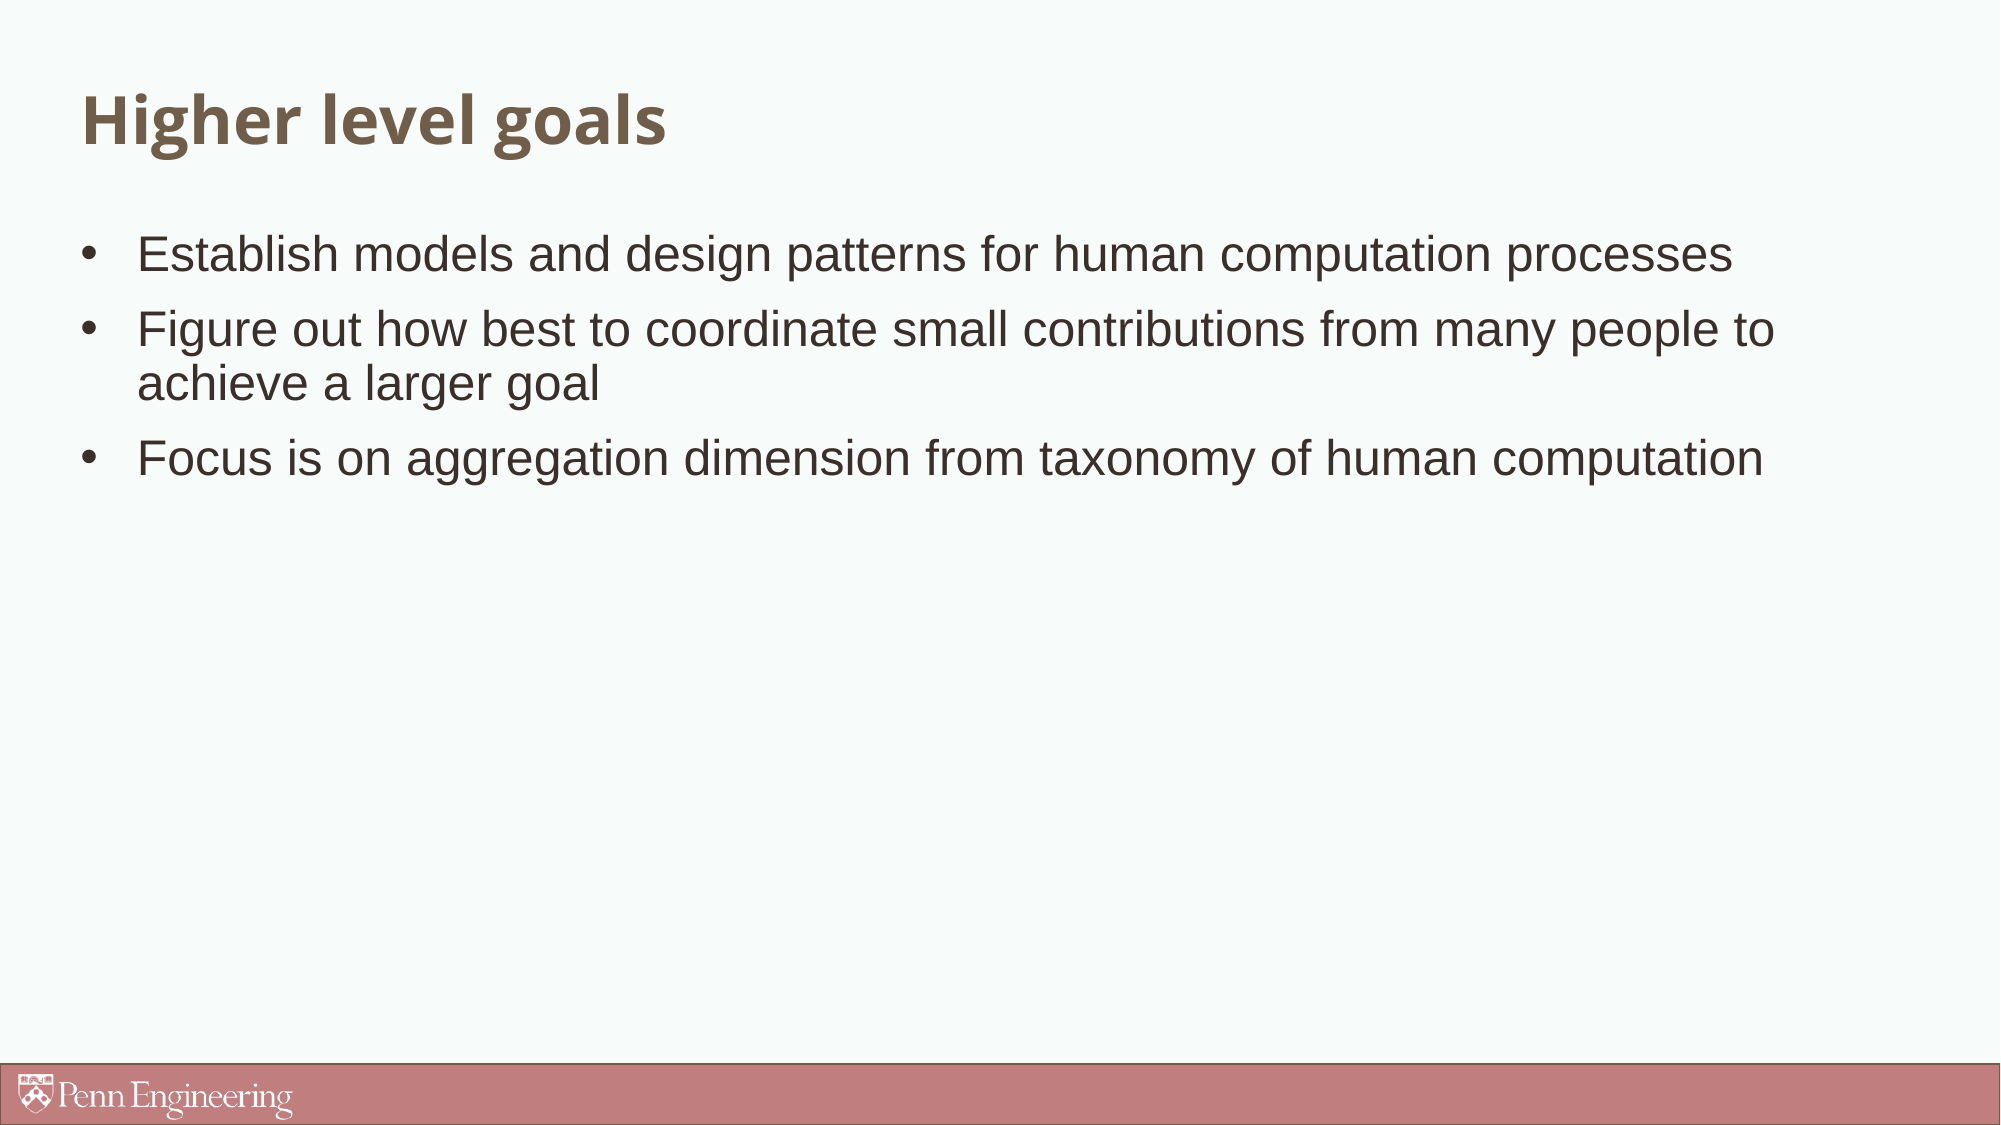

# Higher level goals
Establish models and design patterns for human computation processes
Figure out how best to coordinate small contributions from many people to achieve a larger goal
Focus is on aggregation dimension from taxonomy of human computation